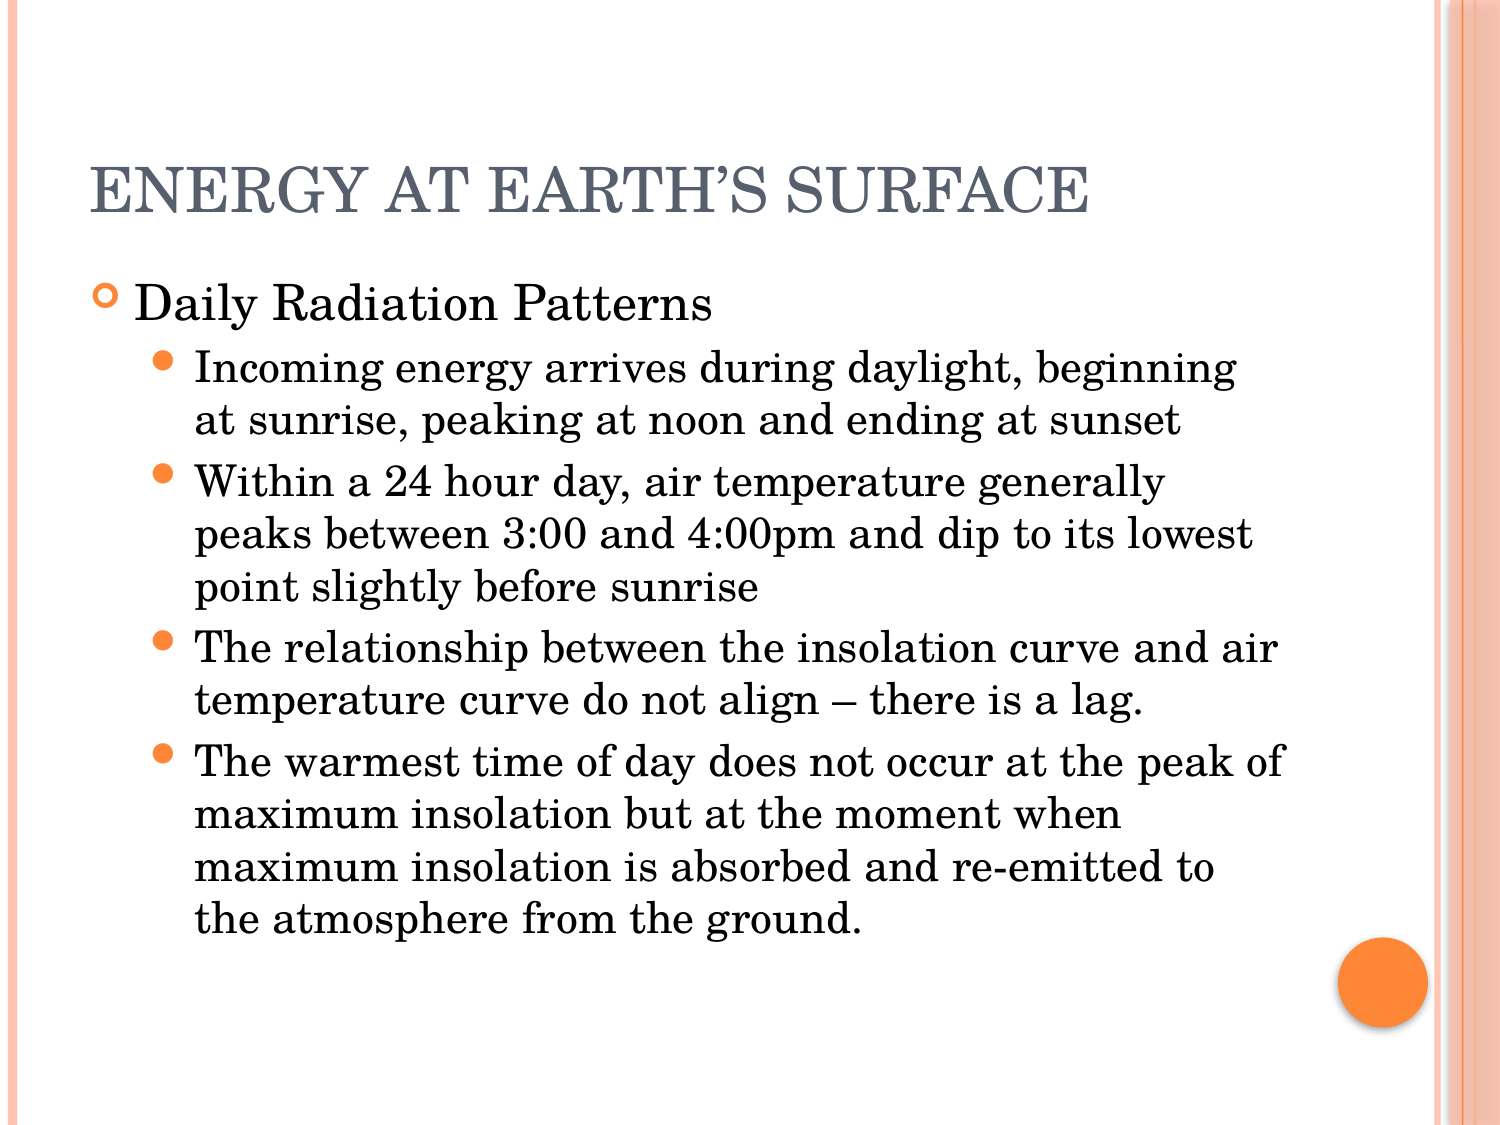

# Energy at Earth’s Surface
Daily Radiation Patterns
Incoming energy arrives during daylight, beginning at sunrise, peaking at noon and ending at sunset
Within a 24 hour day, air temperature generally peaks between 3:00 and 4:00pm and dip to its lowest point slightly before sunrise
The relationship between the insolation curve and air temperature curve do not align – there is a lag.
The warmest time of day does not occur at the peak of maximum insolation but at the moment when maximum insolation is absorbed and re-emitted to the atmosphere from the ground.